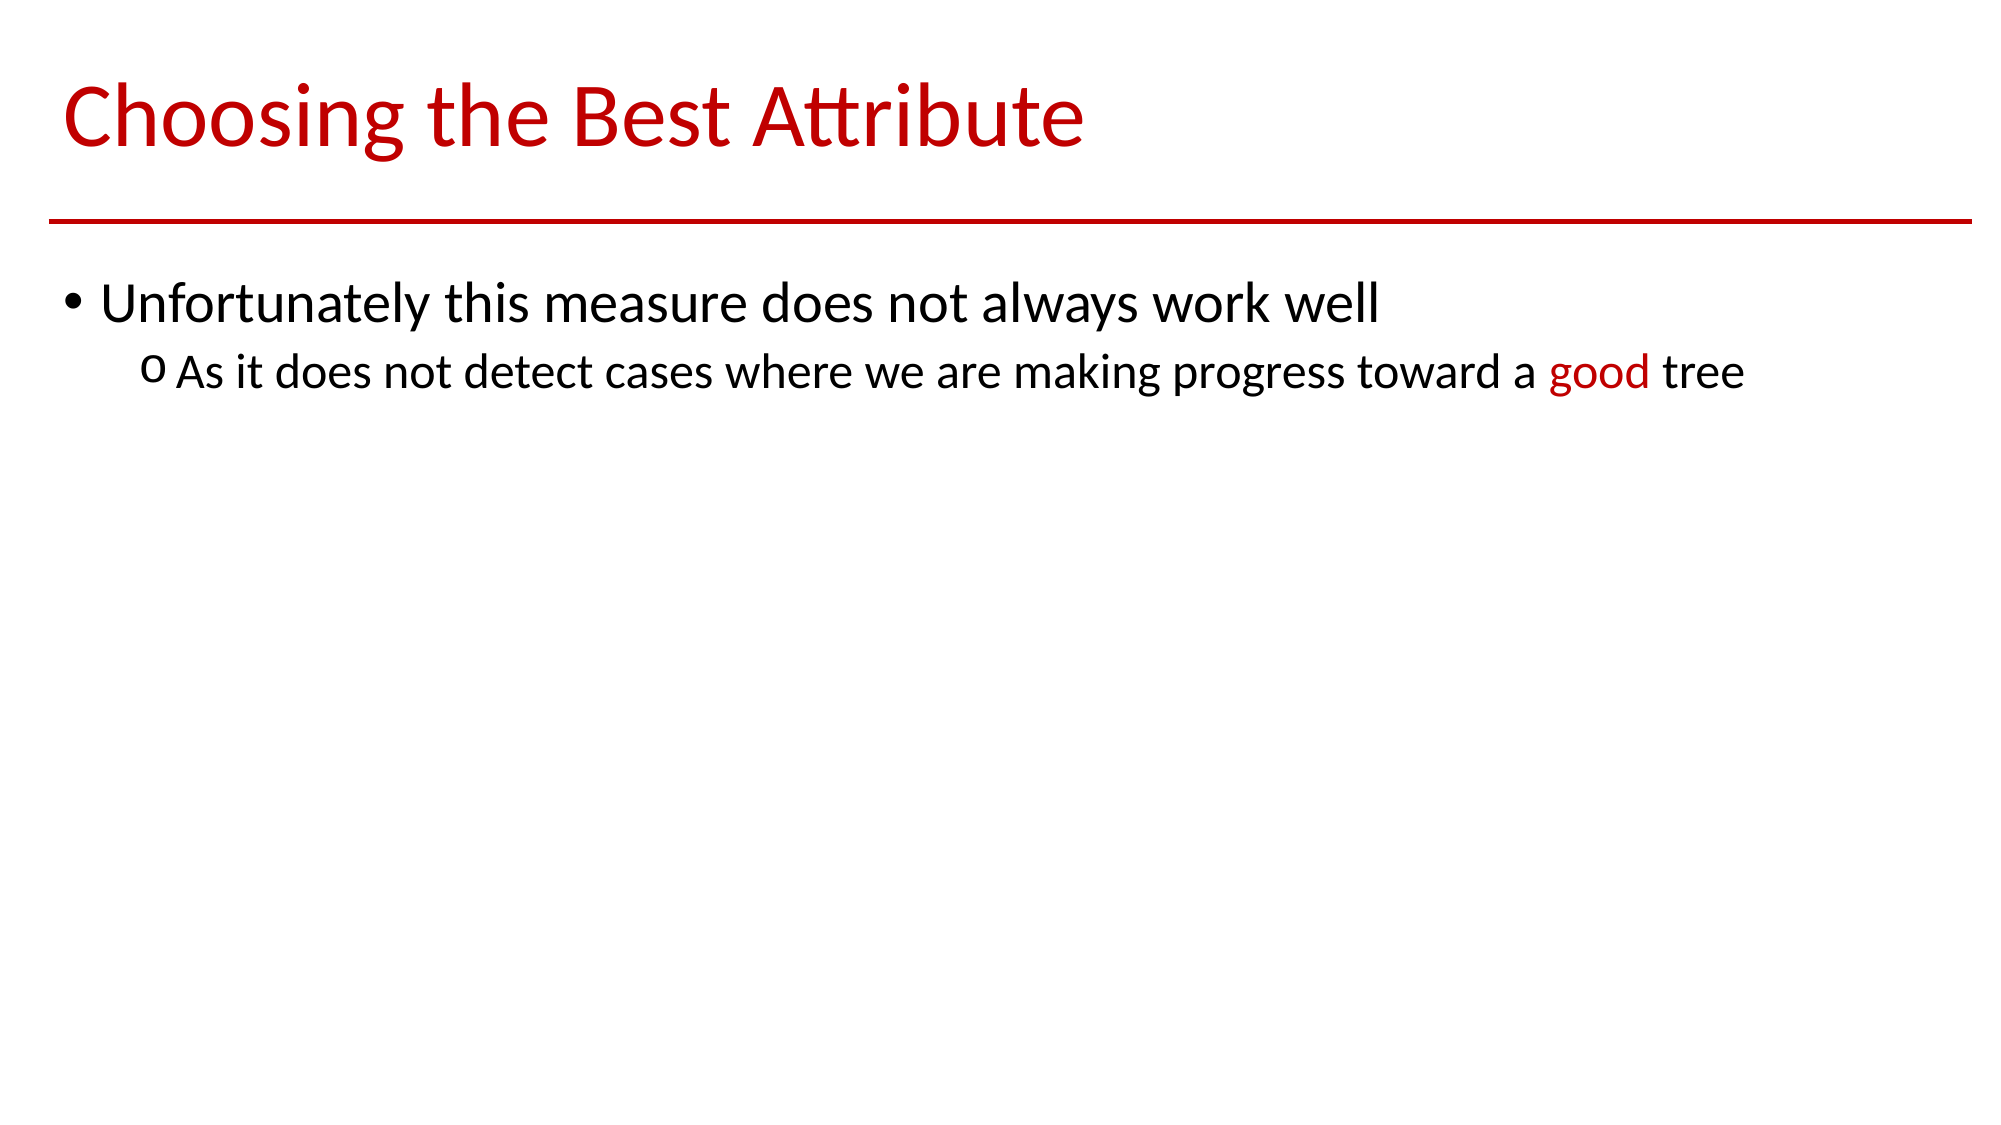

# Choosing the Best Attribute
Unfortunately this measure does not always work well
As it does not detect cases where we are making progress toward a good tree